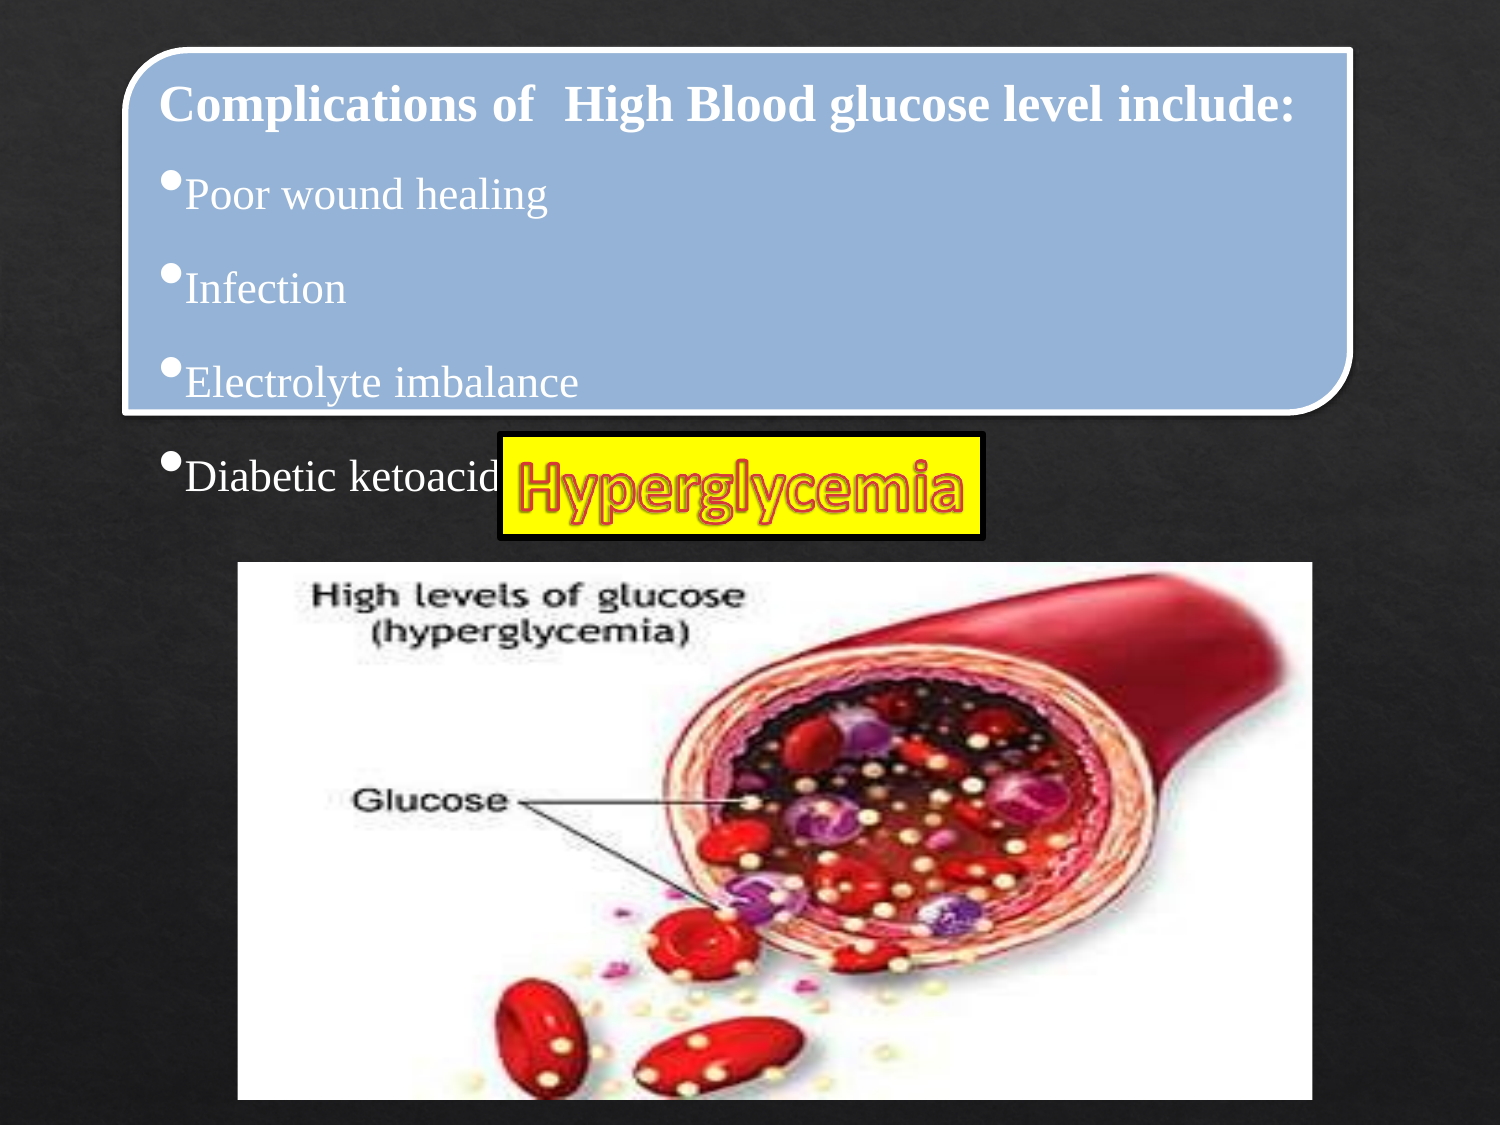

Complications of	High Blood glucose level include:
Poor wound healing
Infection
Electrolyte imbalance
Diabetic ketoacidosis